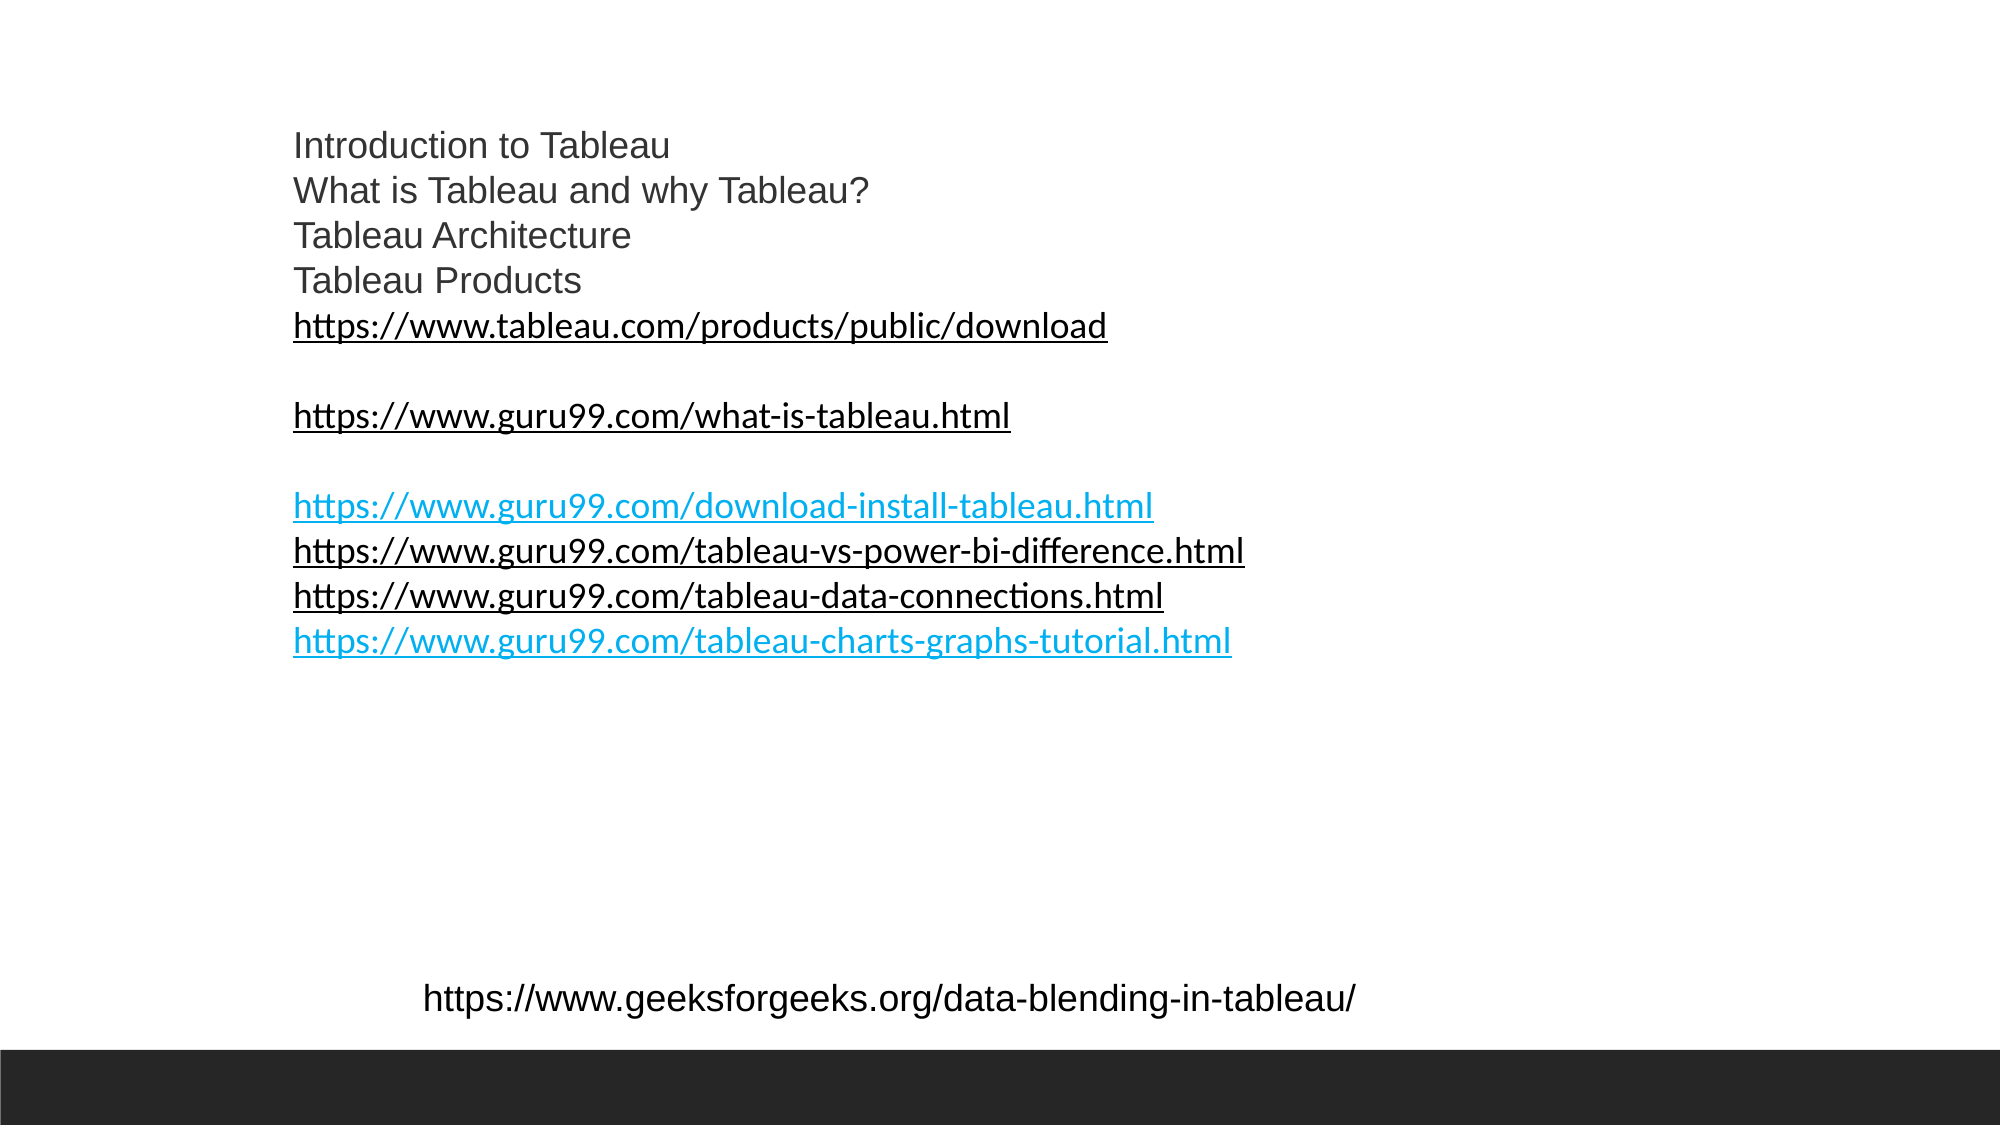

Introduction to Tableau
What is Tableau and why Tableau?
Tableau Architecture
Tableau Products
https://www.tableau.com/products/public/download

https://www.guru99.com/what-is-tableau.html

https://www.guru99.com/download-install-tableau.html
https://www.guru99.com/tableau-vs-power-bi-difference.html
https://www.guru99.com/tableau-data-connections.html
https://www.guru99.com/tableau-charts-graphs-tutorial.html

https://www.geeksforgeeks.org/data-blending-in-tableau/